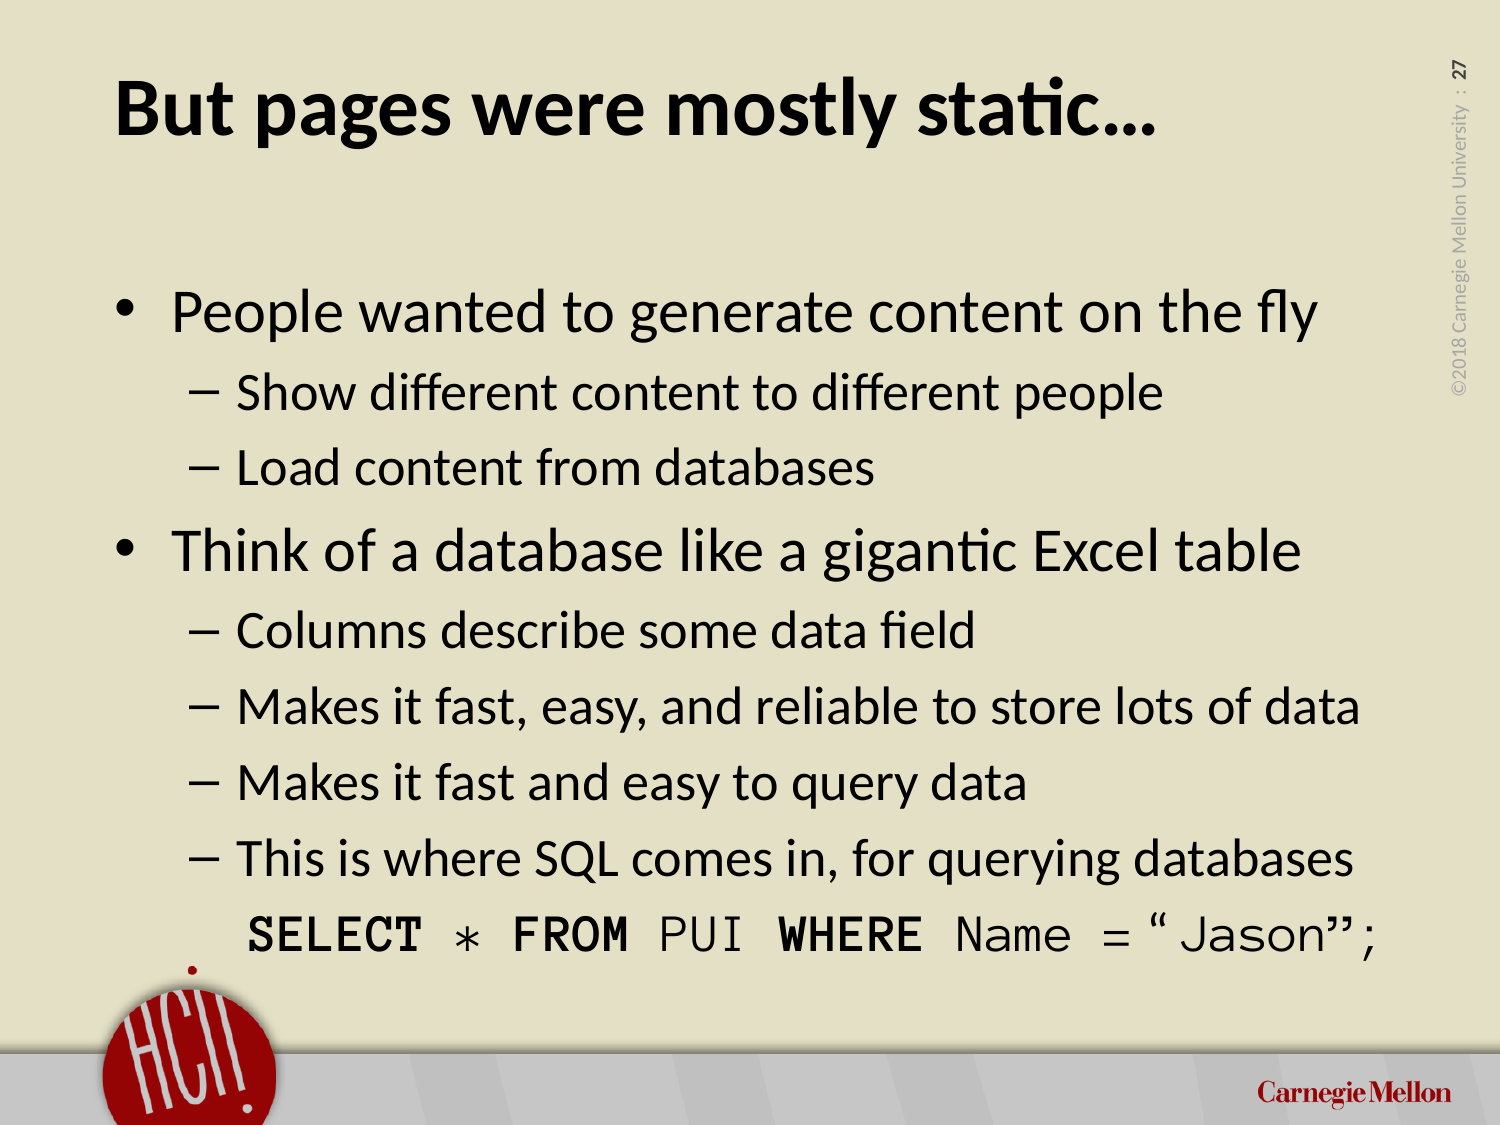

# But pages were mostly static…
People wanted to generate content on the fly
Show different content to different people
Load content from databases
Think of a database like a gigantic Excel table
Columns describe some data field
Makes it fast, easy, and reliable to store lots of data
Makes it fast and easy to query data
This is where SQL comes in, for querying databases
  SELECT * FROM PUI WHERE Name = “ Jason”;